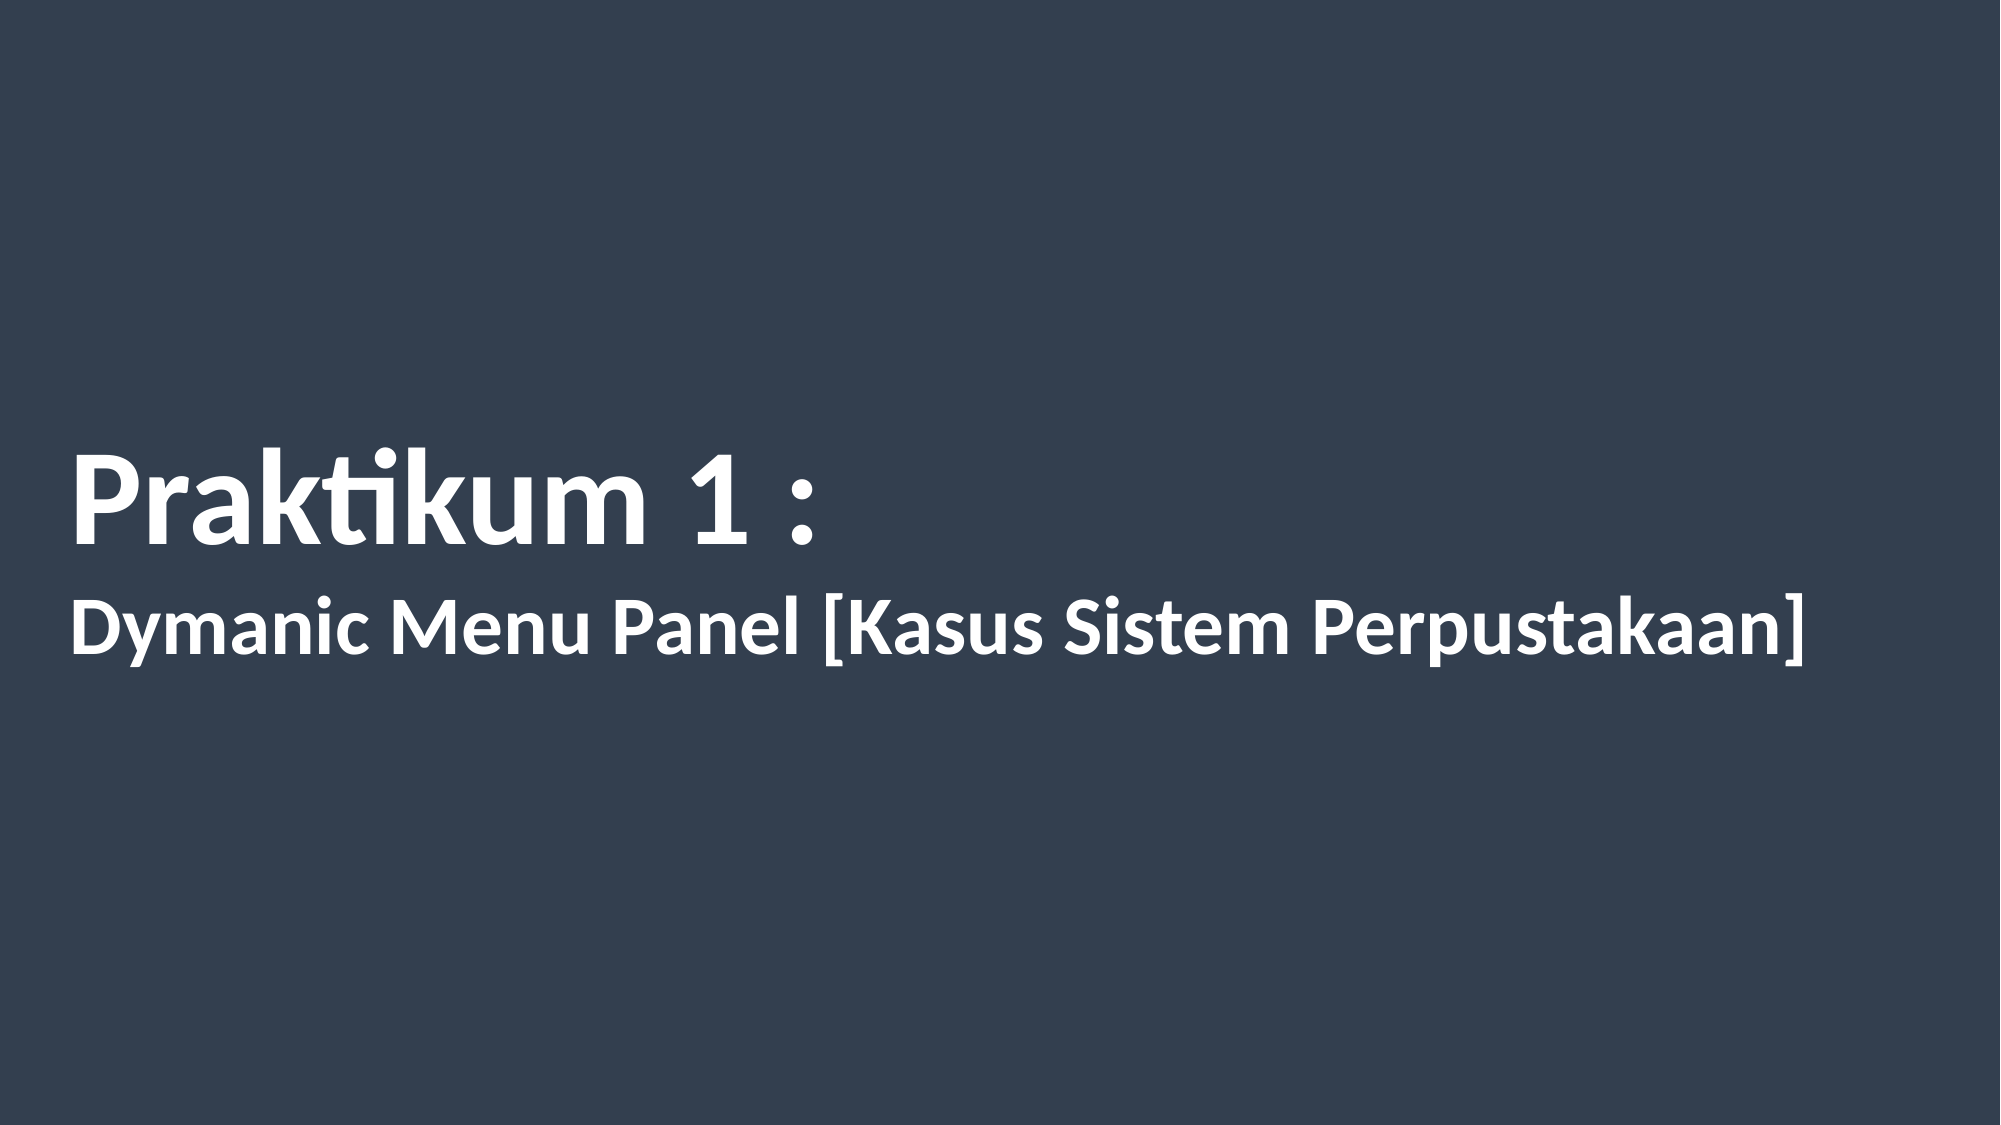

Praktikum 1 :
Dymanic Menu Panel [Kasus Sistem Perpustakaan]